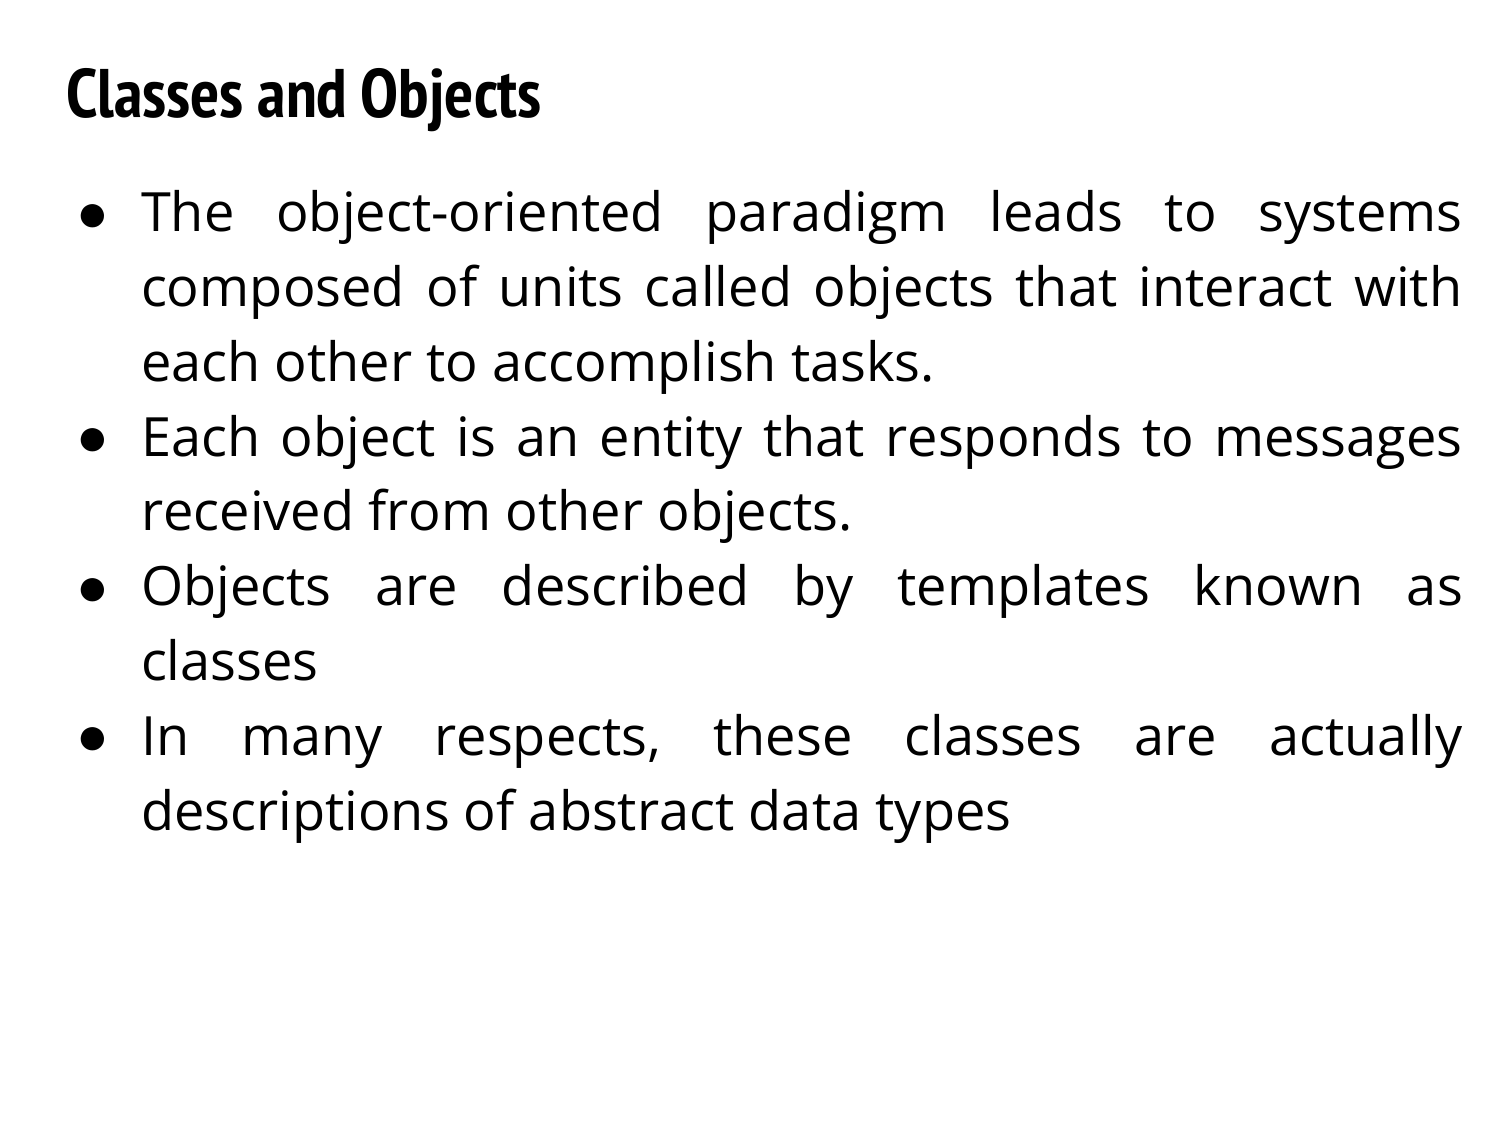

# Classes and Objects
The object-oriented paradigm leads to systems composed of units called objects that interact with each other to accomplish tasks.
Each object is an entity that responds to messages received from other objects.
Objects are described by templates known as classes
In many respects, these classes are actually descriptions of abstract data types